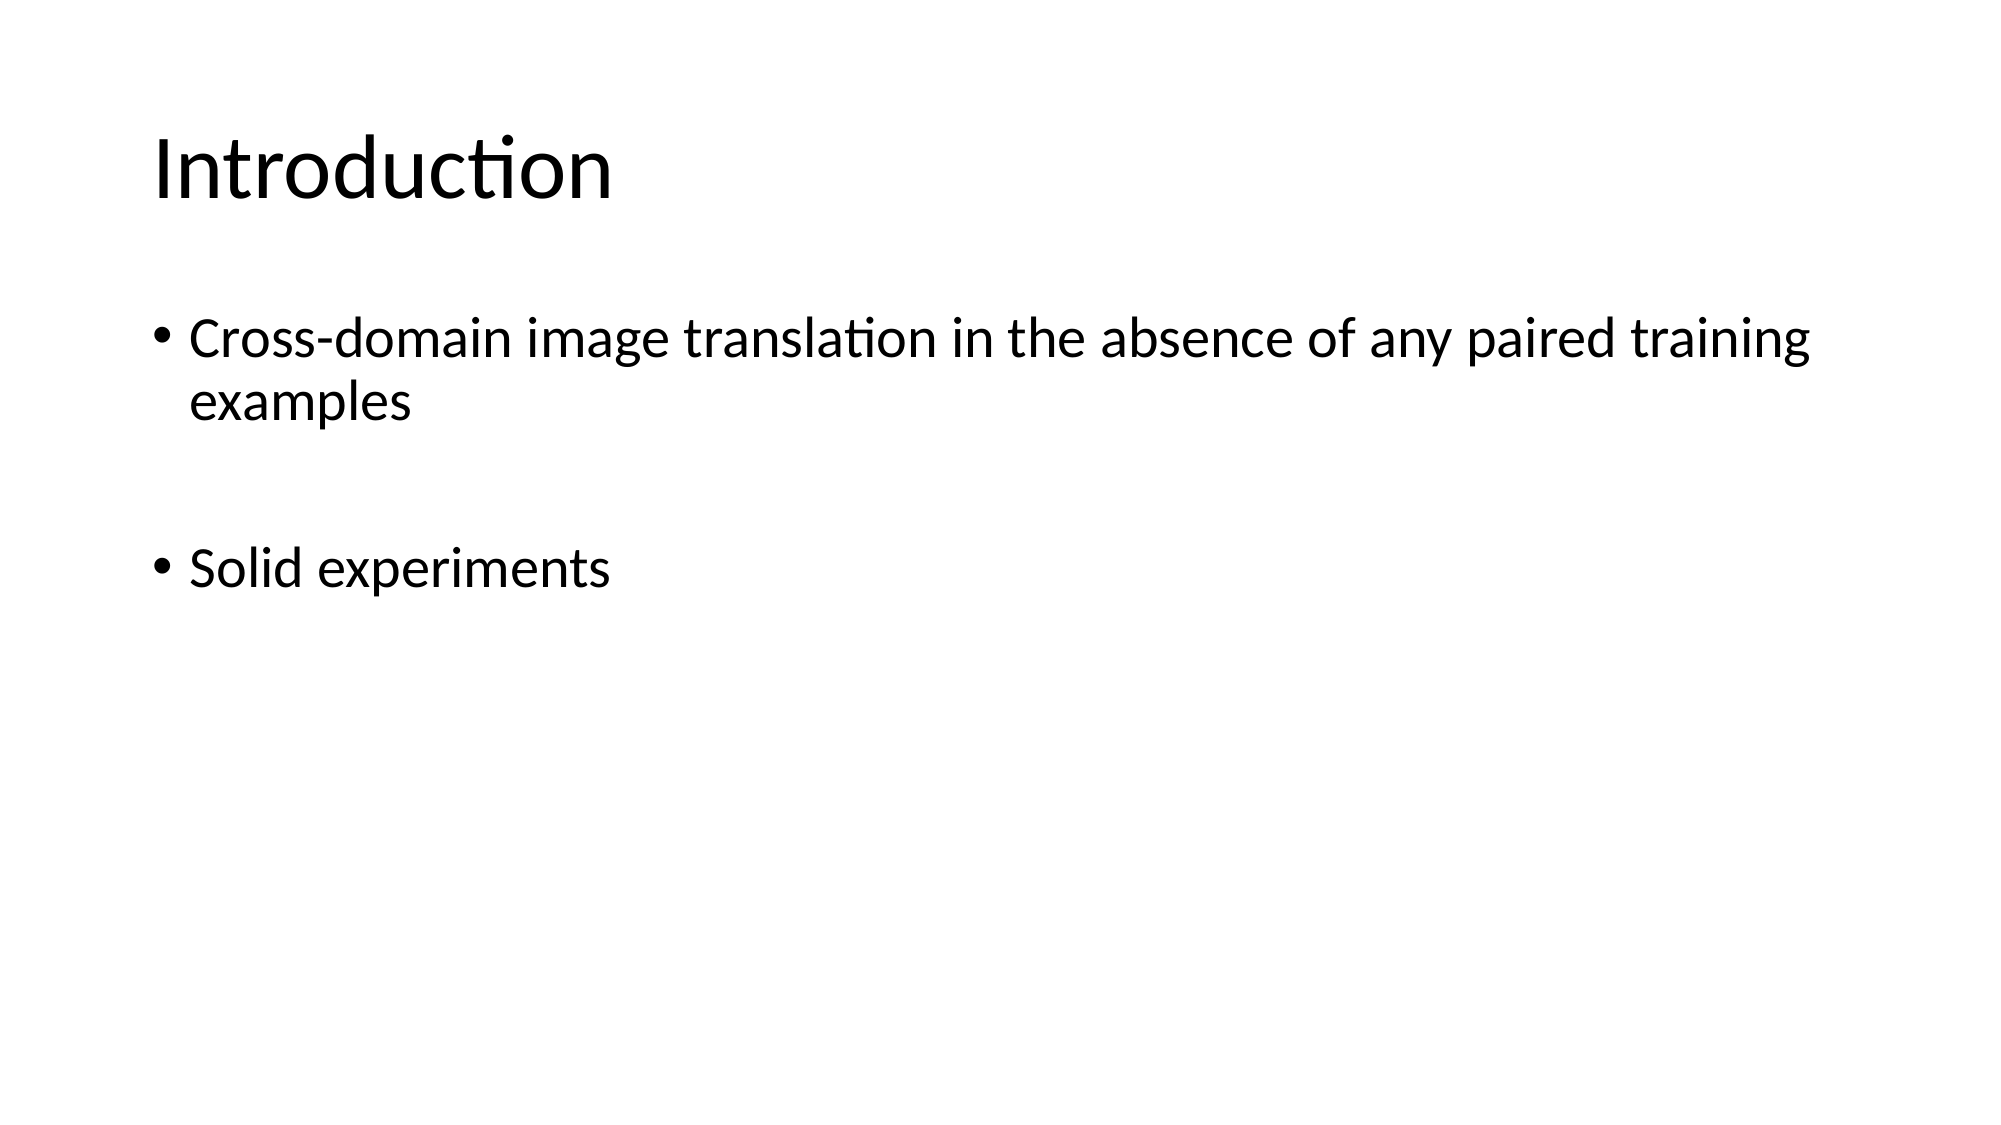

# Introduction
Cross-domain image translation in the absence of any paired training examples

Solid experiments